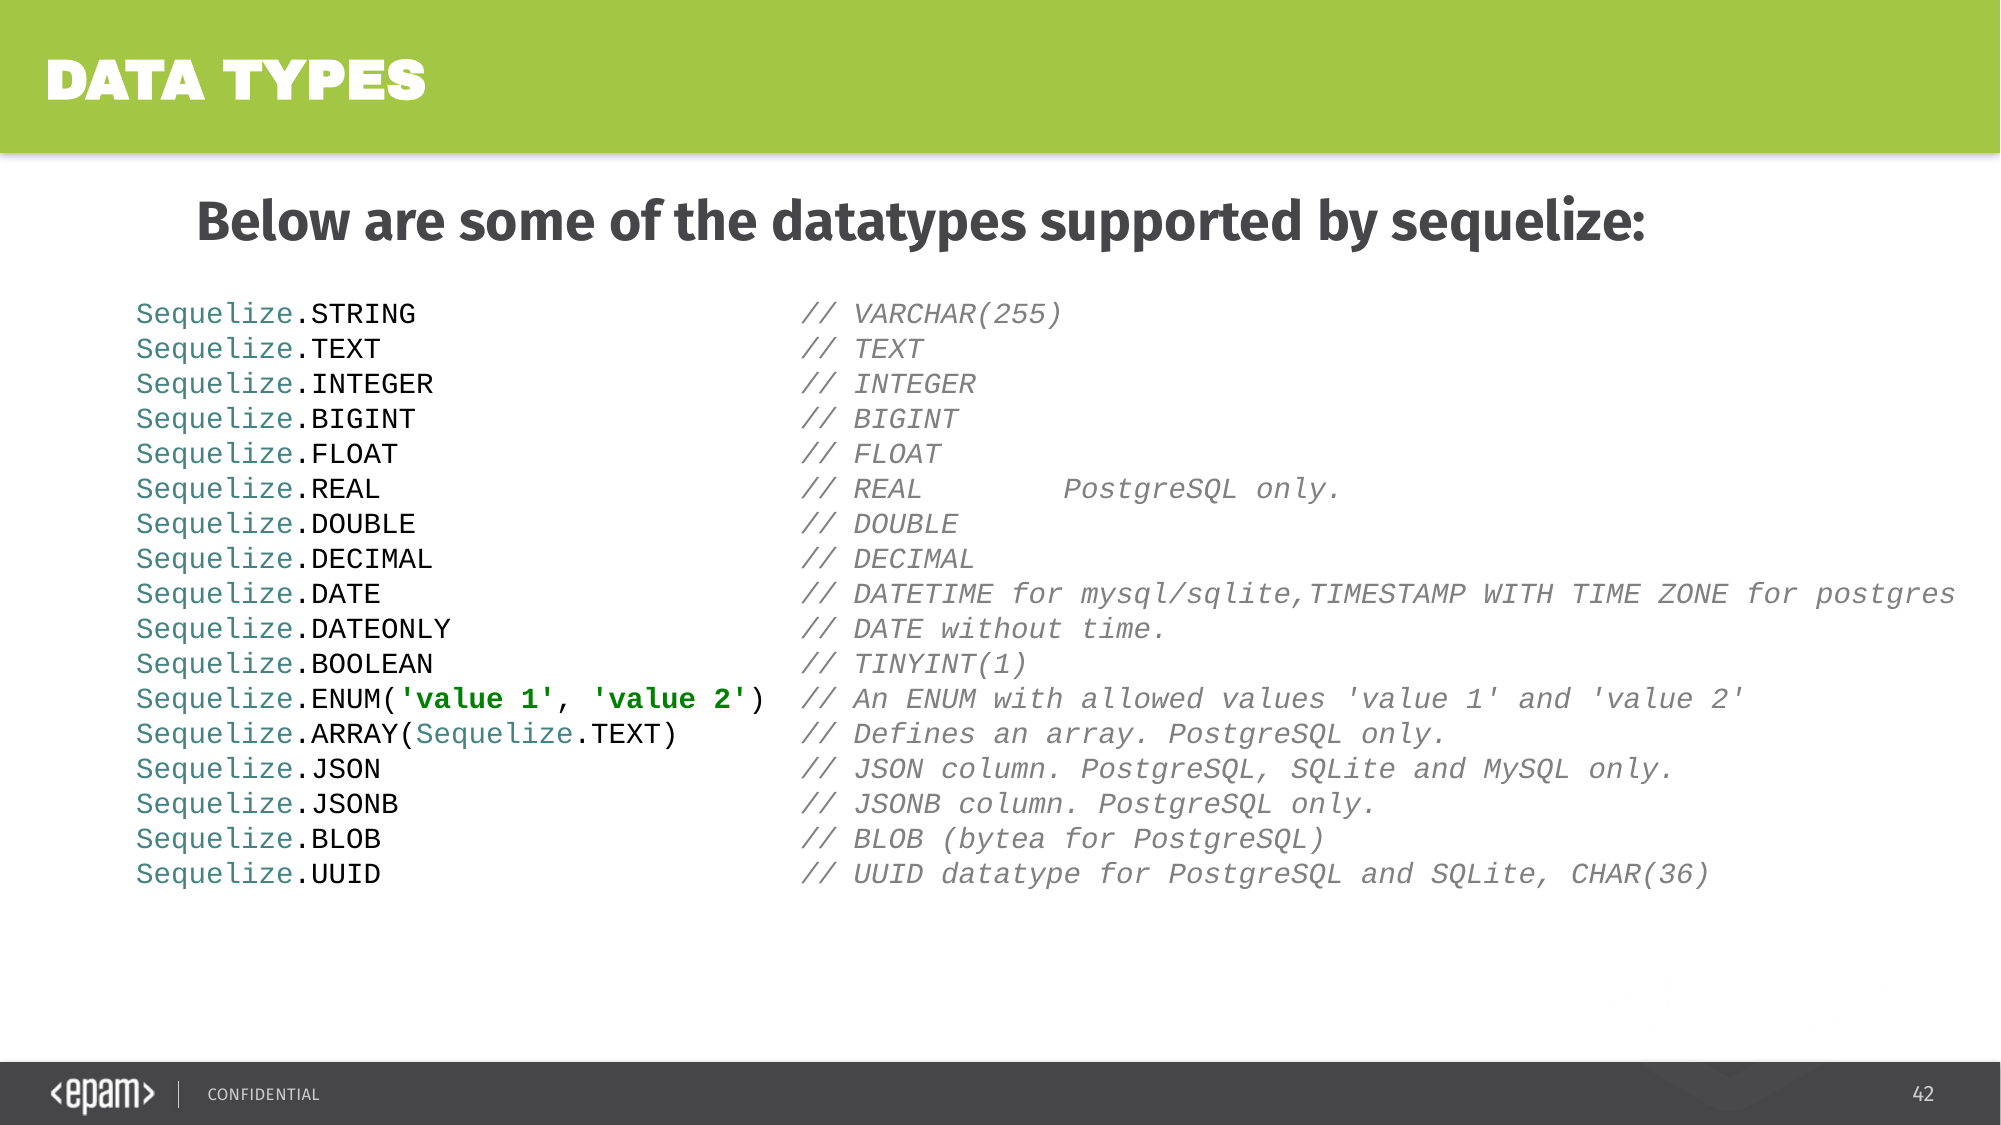

DATA TYPES
Below are some of the datatypes supported by sequelize:
Sequelize.STRING                      // VARCHAR(255)
Sequelize.TEXT                        // TEXT
Sequelize.INTEGER                     // INTEGER
Sequelize.BIGINT                      // BIGINT
Sequelize.FLOAT                       // FLOAT
Sequelize.REAL                        // REAL        PostgreSQL only.
Sequelize.DOUBLE                      // DOUBLE
Sequelize.DECIMAL                     // DECIMAL
Sequelize.DATE                        // DATETIME for mysql/sqlite,TIMESTAMP WITH TIME ZONE for postgres
Sequelize.DATEONLY                    // DATE without time.
Sequelize.BOOLEAN                     // TINYINT(1)
Sequelize.ENUM('value 1', 'value 2')  // An ENUM with allowed values 'value 1' and 'value 2'
Sequelize.ARRAY(Sequelize.TEXT)       // Defines an array. PostgreSQL only.
Sequelize.JSON                        // JSON column. PostgreSQL, SQLite and MySQL only.
Sequelize.JSONB                       // JSONB column. PostgreSQL only.
Sequelize.BLOB                        // BLOB (bytea for PostgreSQL)
Sequelize.UUID                        // UUID datatype for PostgreSQL and SQLite, CHAR(36)